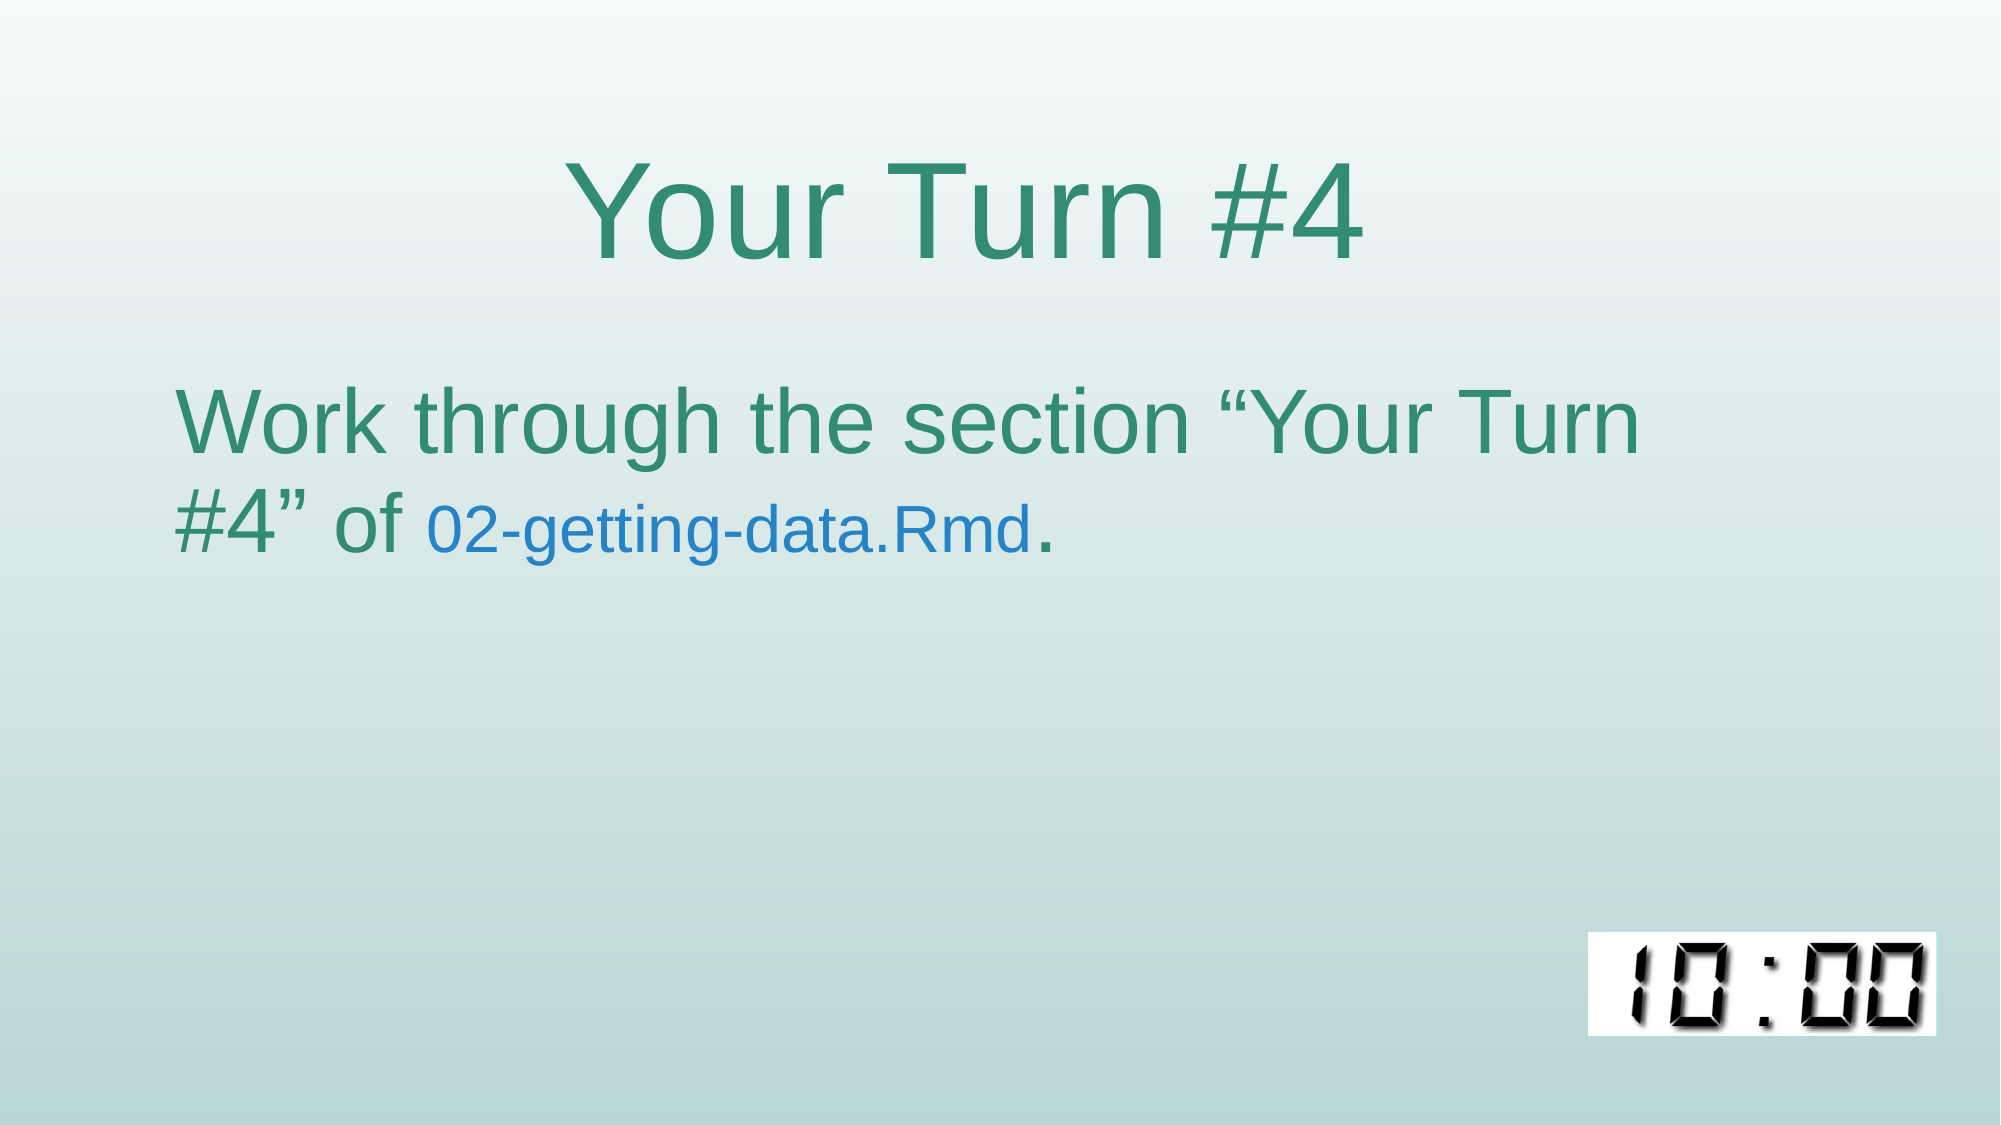

# Your Turn #4
Work through the section “Your Turn #4” of 02-getting-data.Rmd.